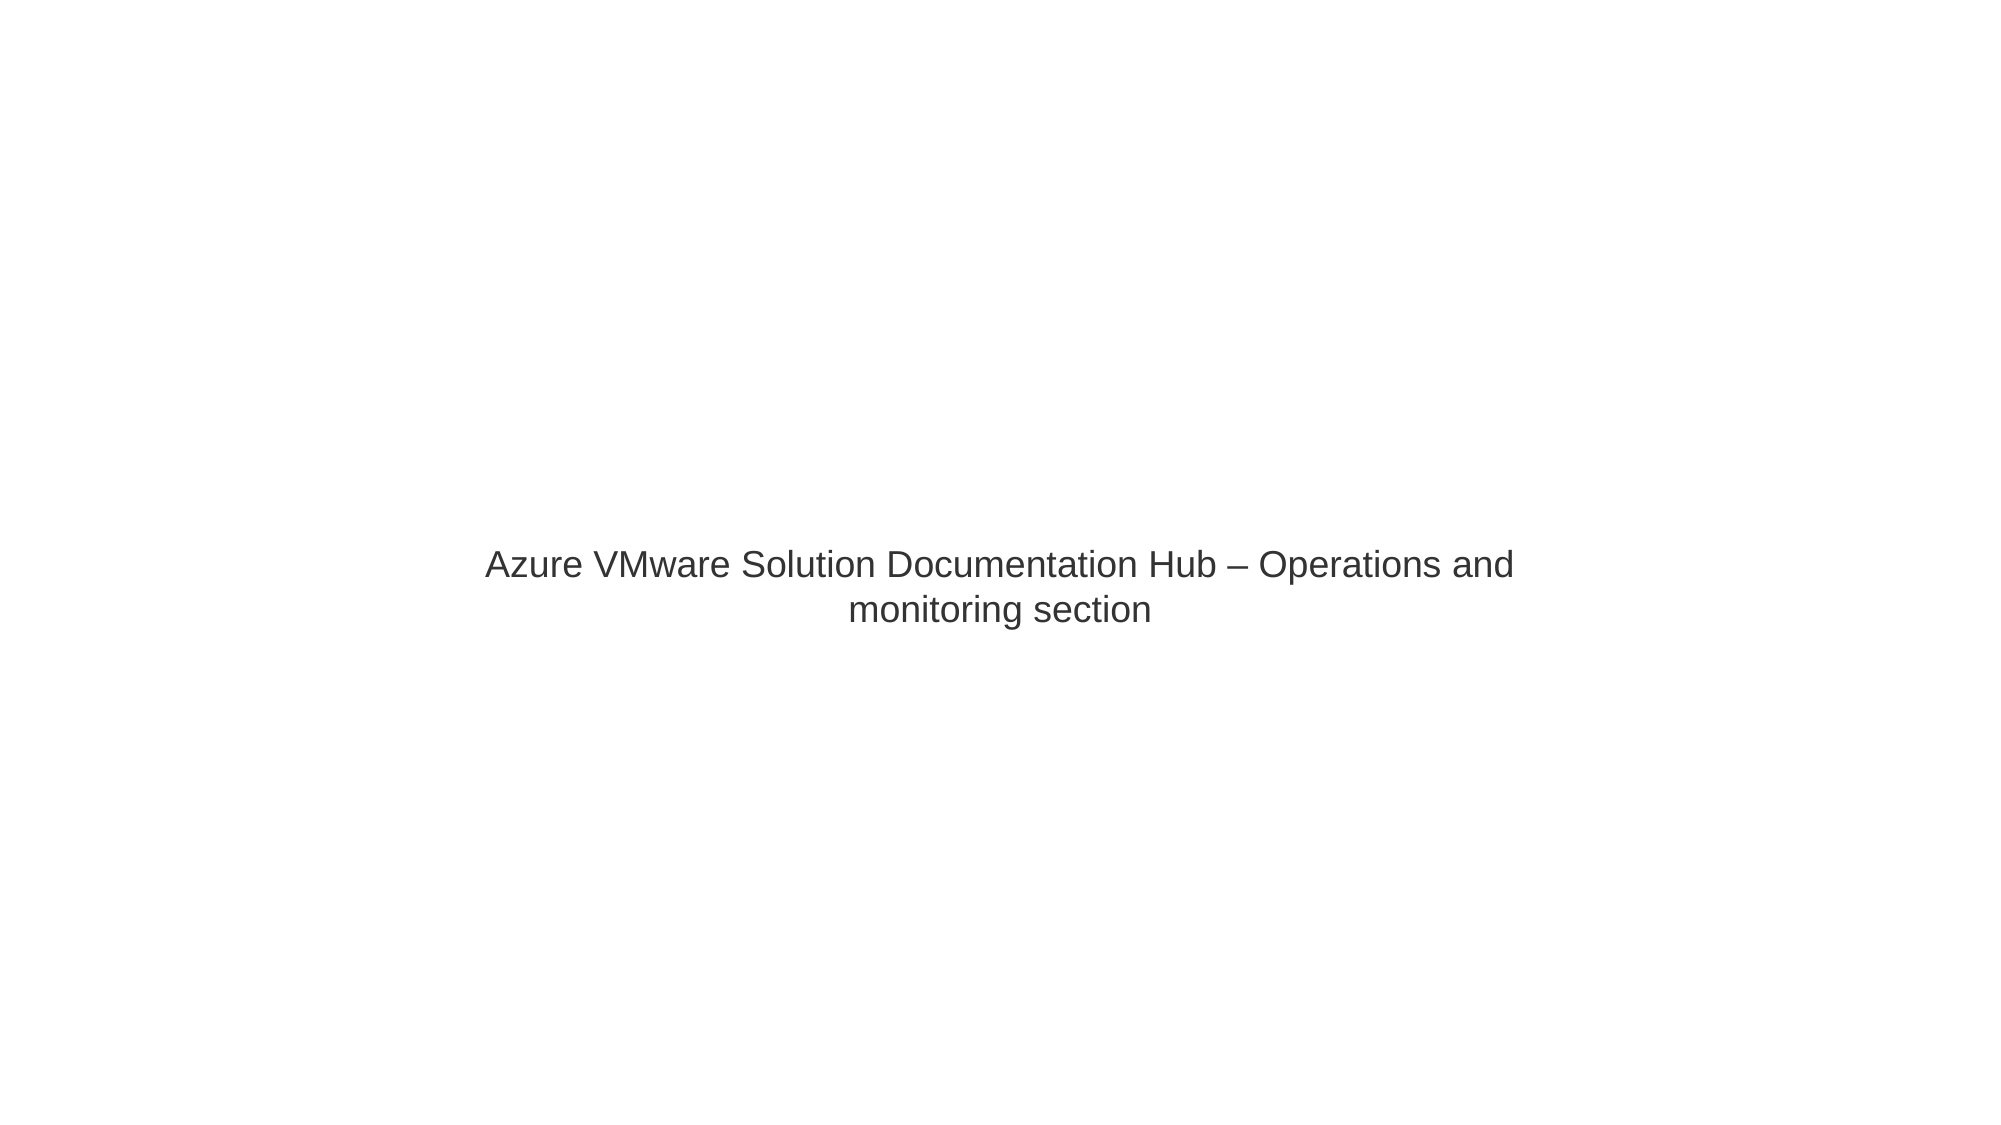

Azure VMware Solution Documentation Hub – Operations and monitoring section